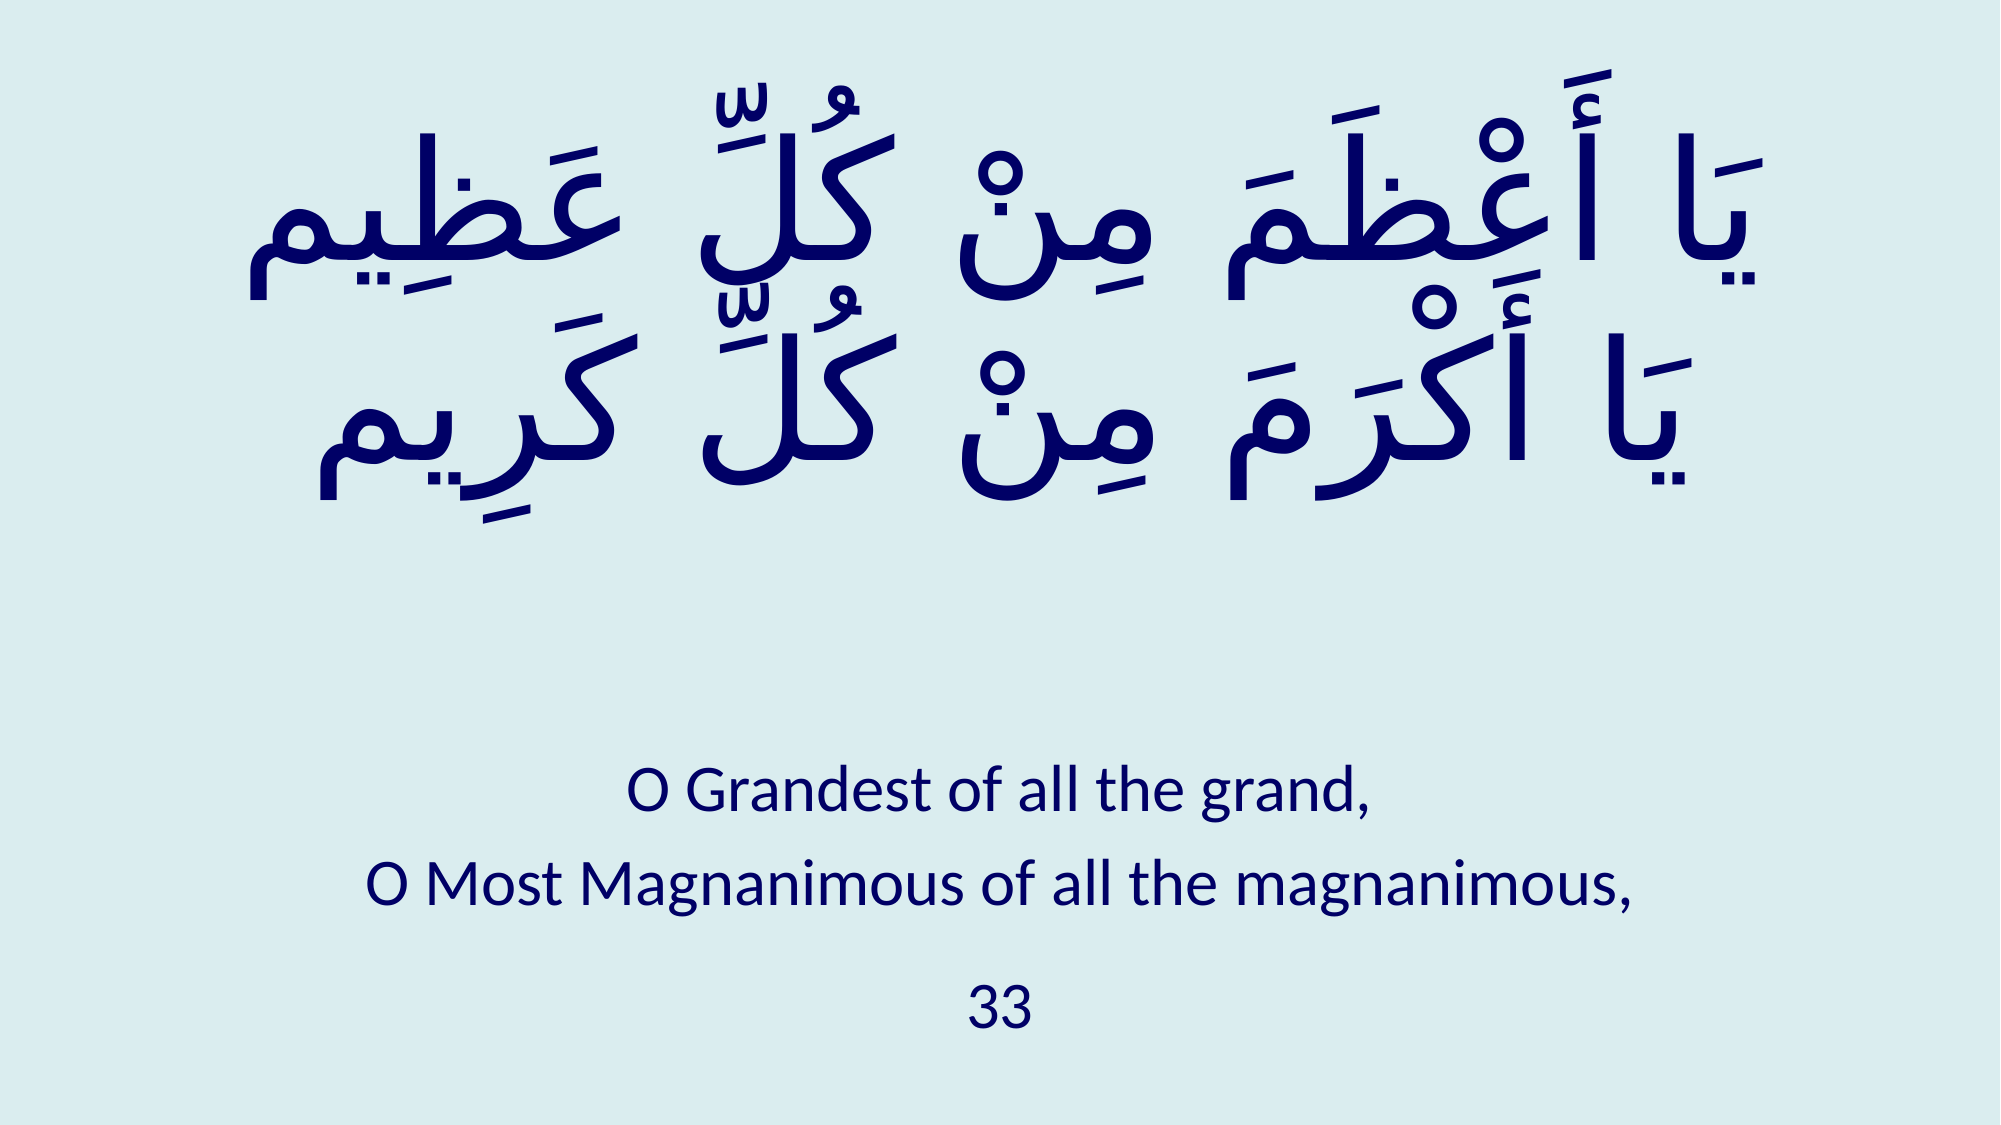

# يَا أَعْظَمَ مِنْ كُلِّ عَظِيم يَا أَكْرَمَ مِنْ كُلِّ كَرِيم
O Grandest of all the grand,
O Most Magnanimous of all the magnanimous,
33